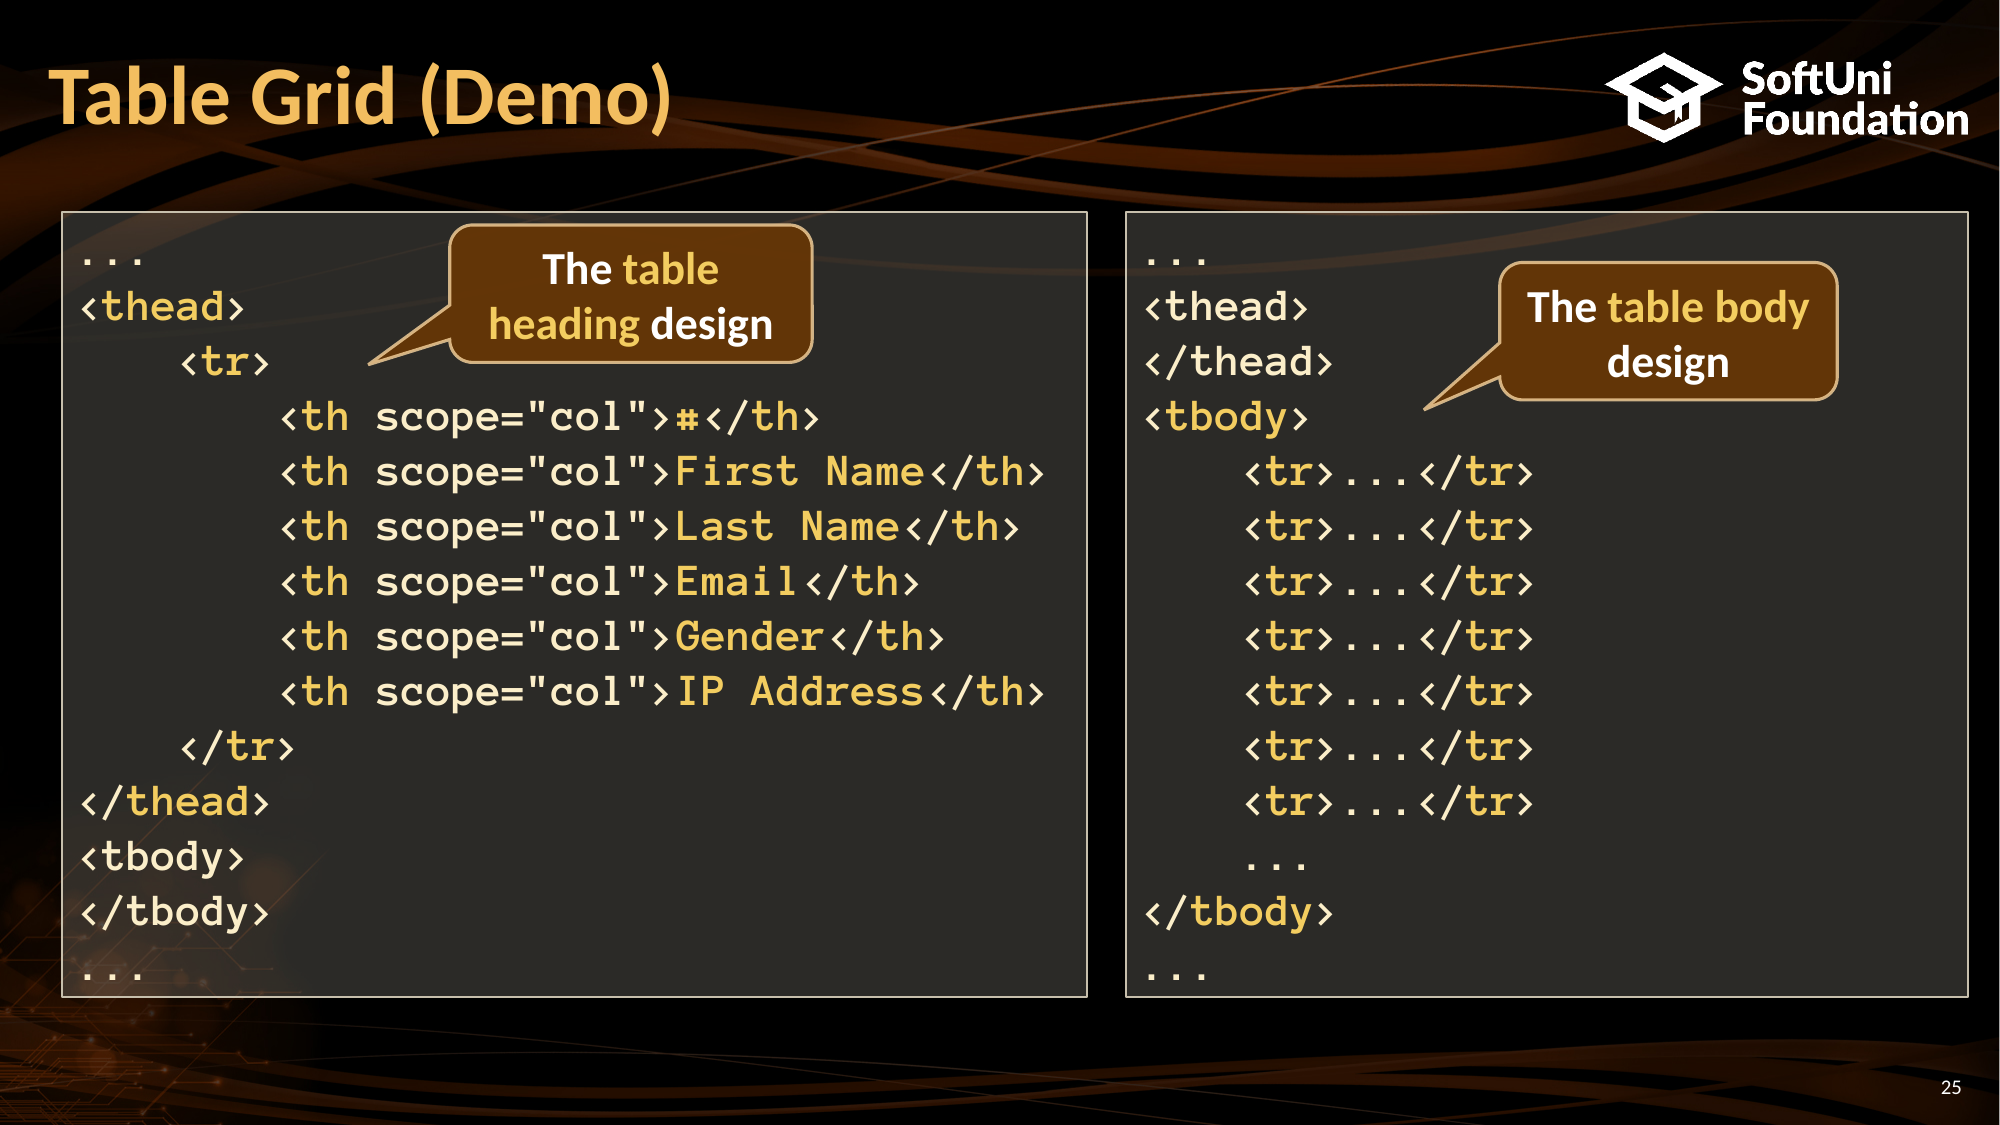

# Table Grid (Demo)
...
<thead>
    <tr>
        <th scope="col">#</th>
        <th scope="col">First Name</th>
        <th scope="col">Last Name</th>
        <th scope="col">Email</th>
        <th scope="col">Gender</th>
        <th scope="col">IP Address</th>
    </tr>
</thead>
<tbody>
</tbody>
...
...
<thead>
</thead>
<tbody>
    <tr>...</tr>
    <tr>...</tr>
    <tr>...</tr>
    <tr>...</tr>
    <tr>...</tr>
    <tr>...</tr>
    <tr>...</tr>
    ...
</tbody>
...
The table heading design
The table body design
25